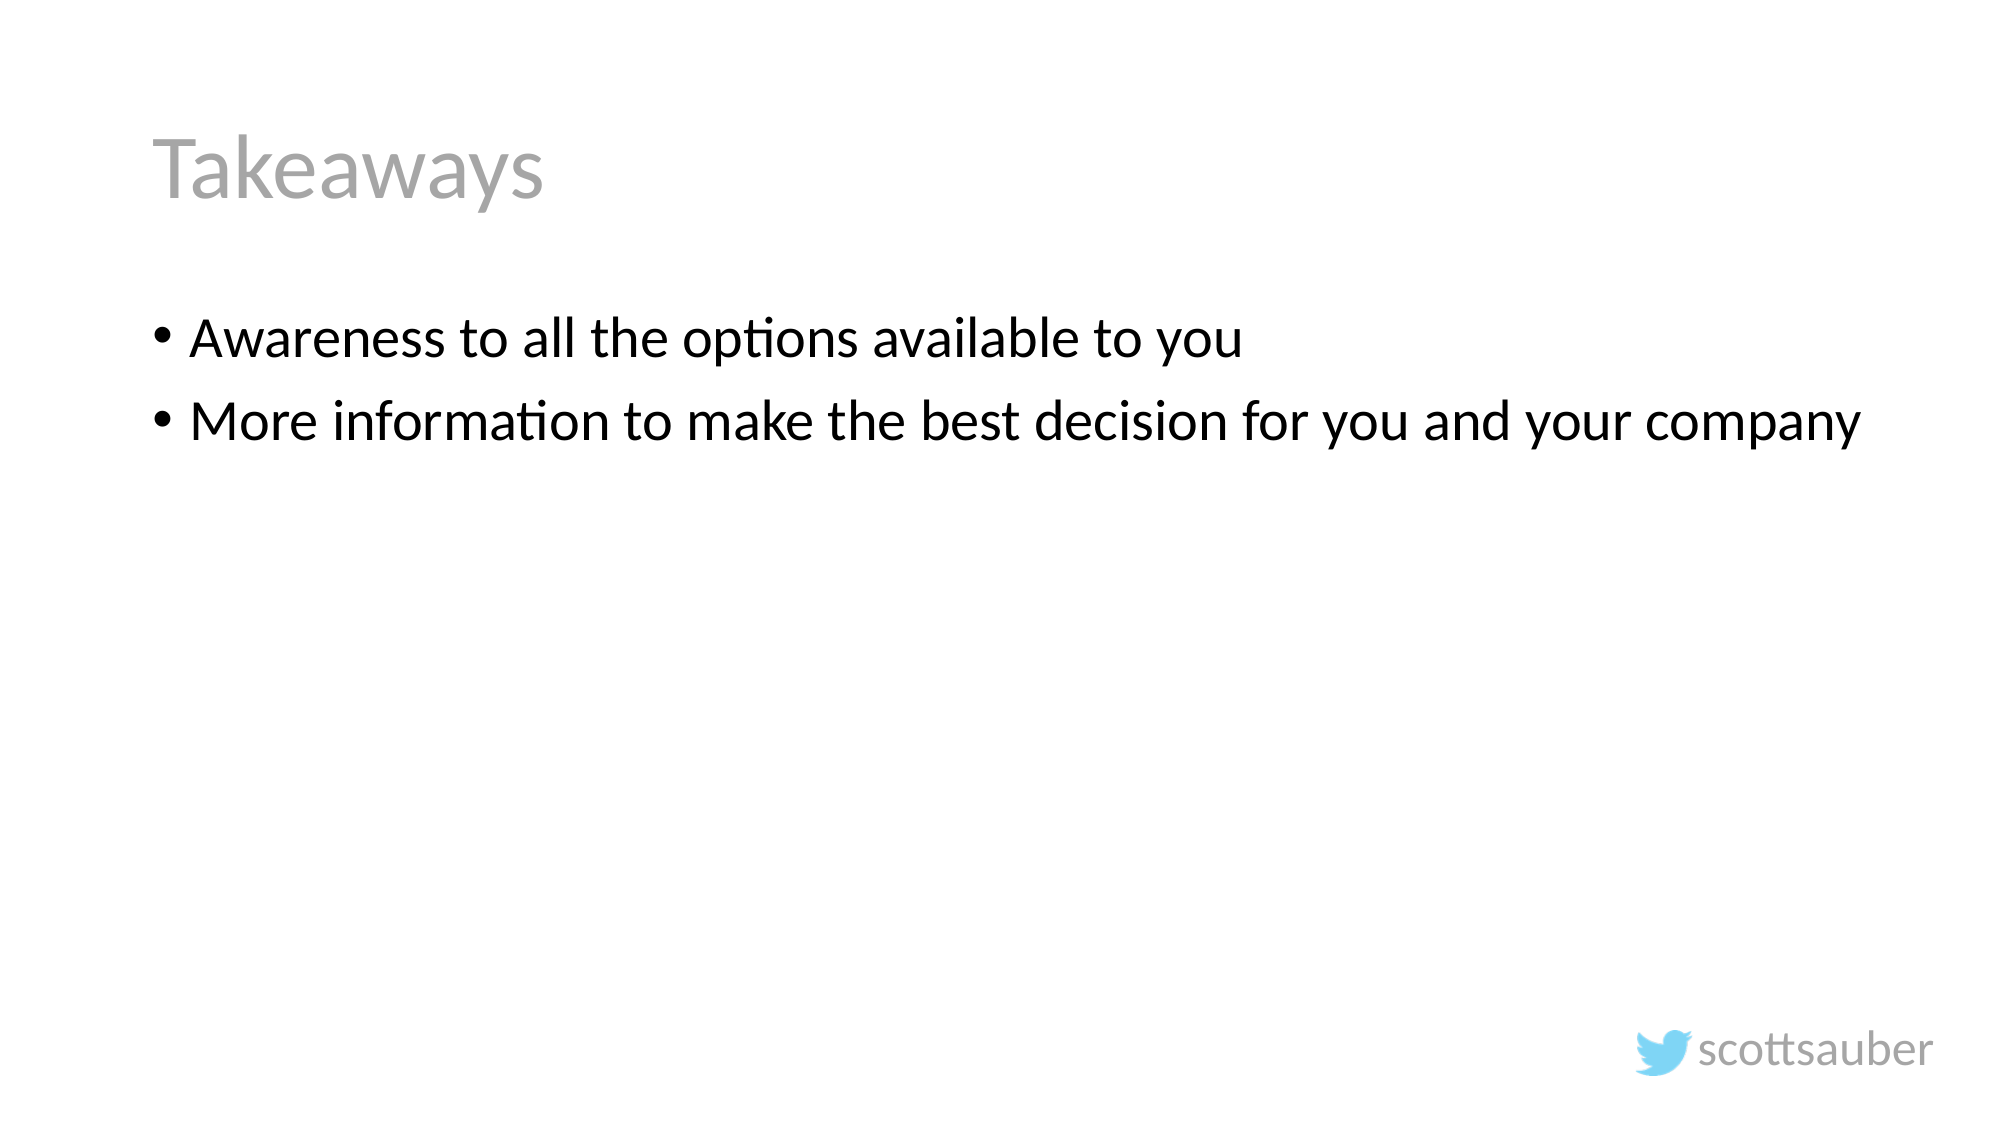

# Takeaways
Awareness to all the options available to you
More information to make the best decision for you and your company
scottsauber